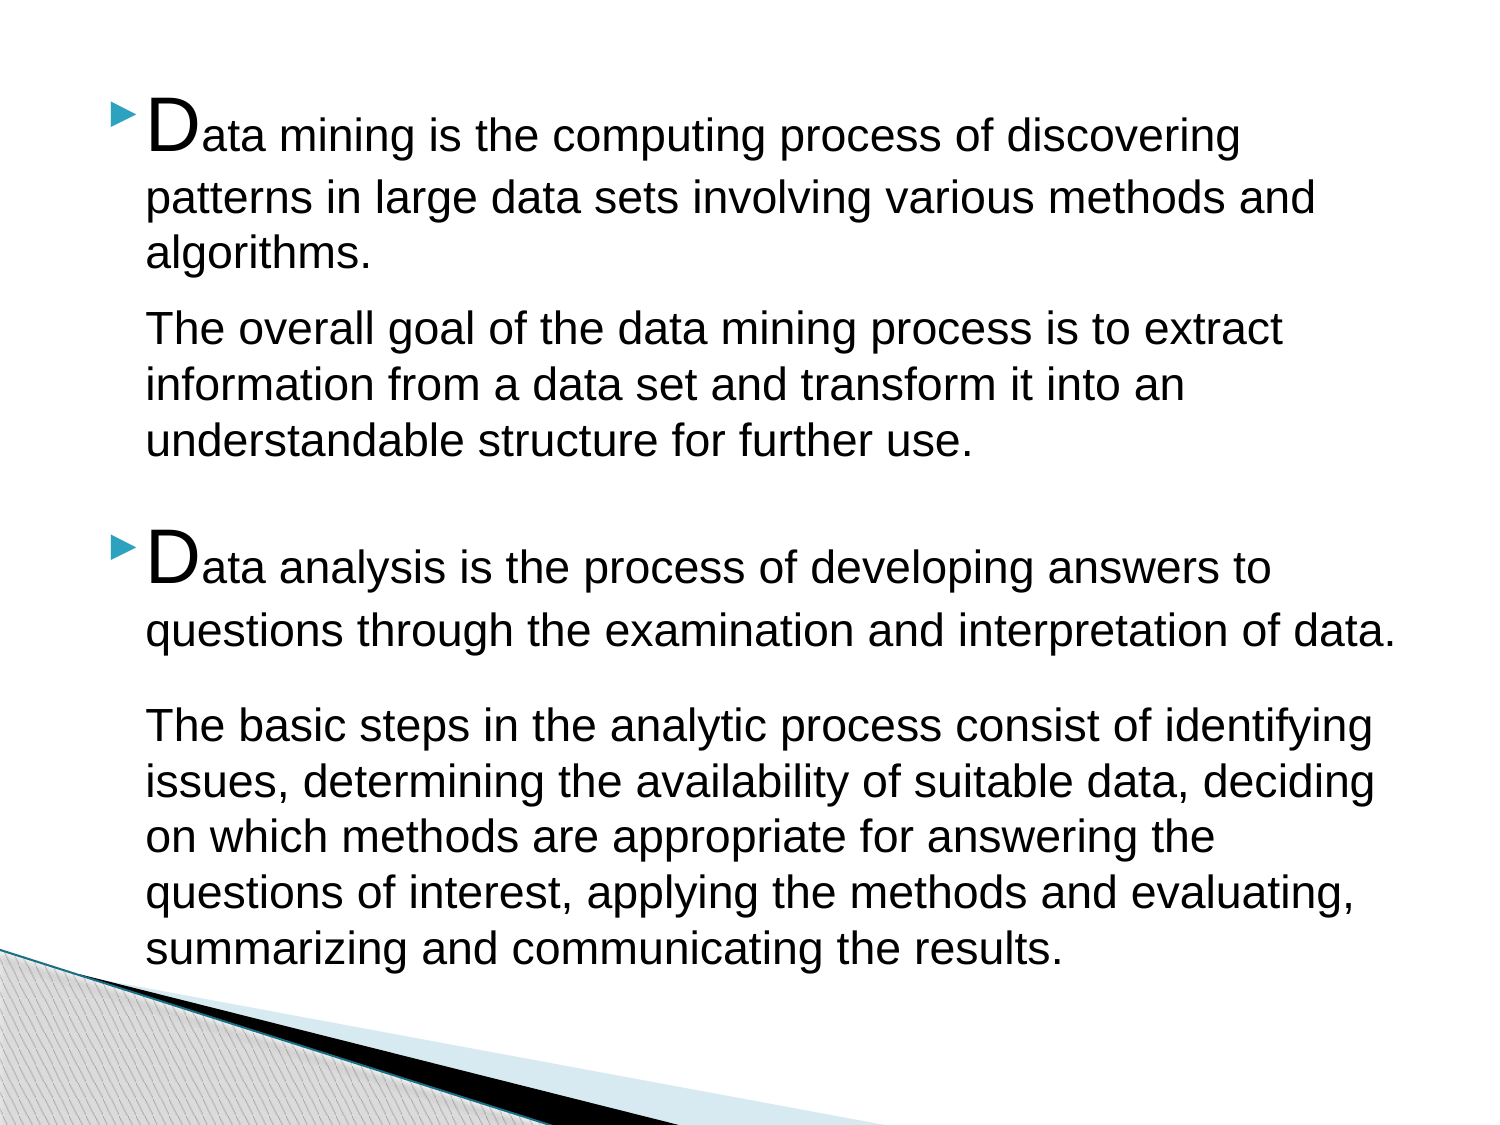

Data mining is the computing process of discovering patterns in large data sets involving various methods and algorithms.

	The overall goal of the data mining process is to extract information from a data set and transform it into an understandable structure for further use.

Data analysis is the process of developing answers to questions through the examination and interpretation of data.

	The basic steps in the analytic process consist of identifying issues, determining the availability of suitable data, deciding on which methods are appropriate for answering the questions of interest, applying the methods and evaluating, summarizing and communicating the results.